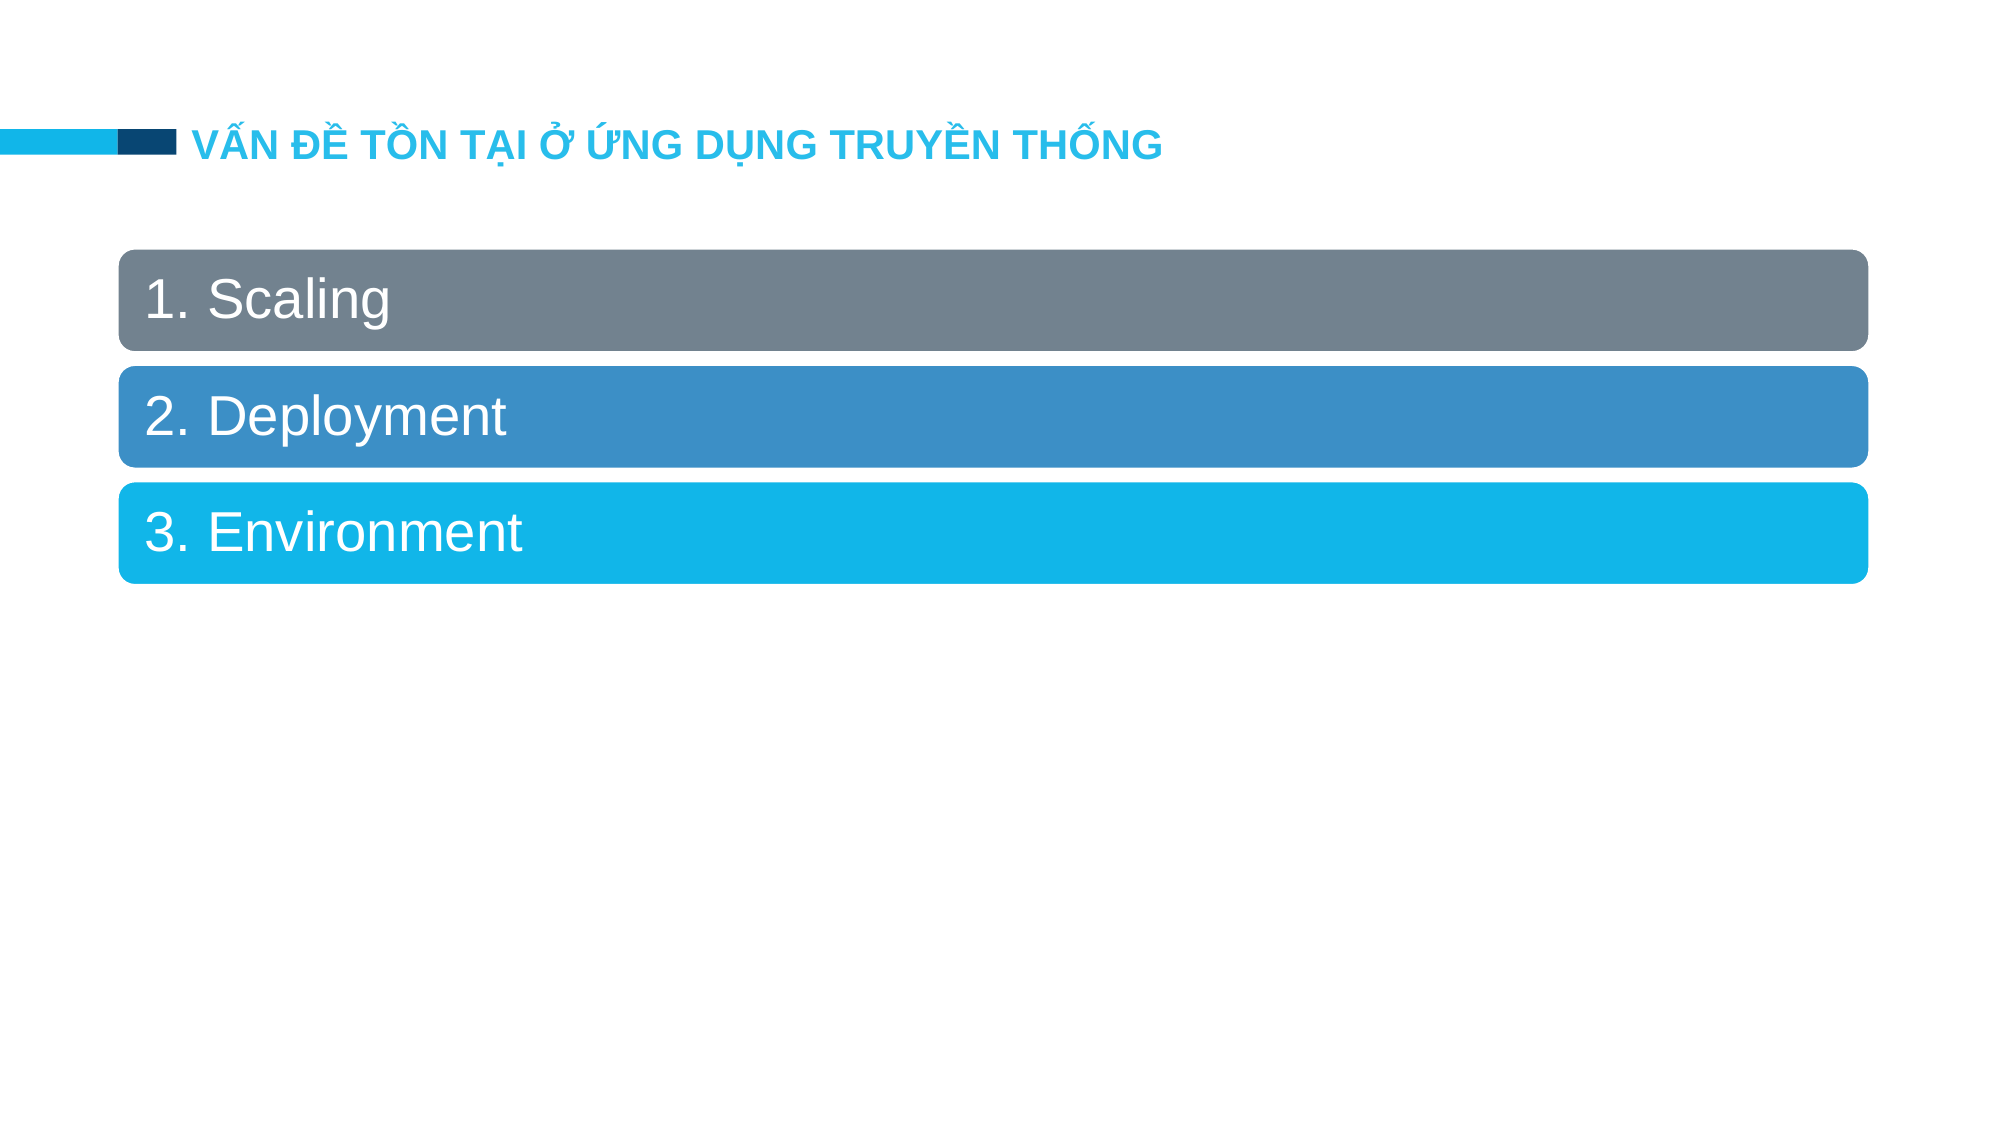

VẤN ĐỀ TỒN TẠI Ở ỨNG DỤNG TRUYỀN THỐNG

1. Scaling
2. Deployment
3. Environment